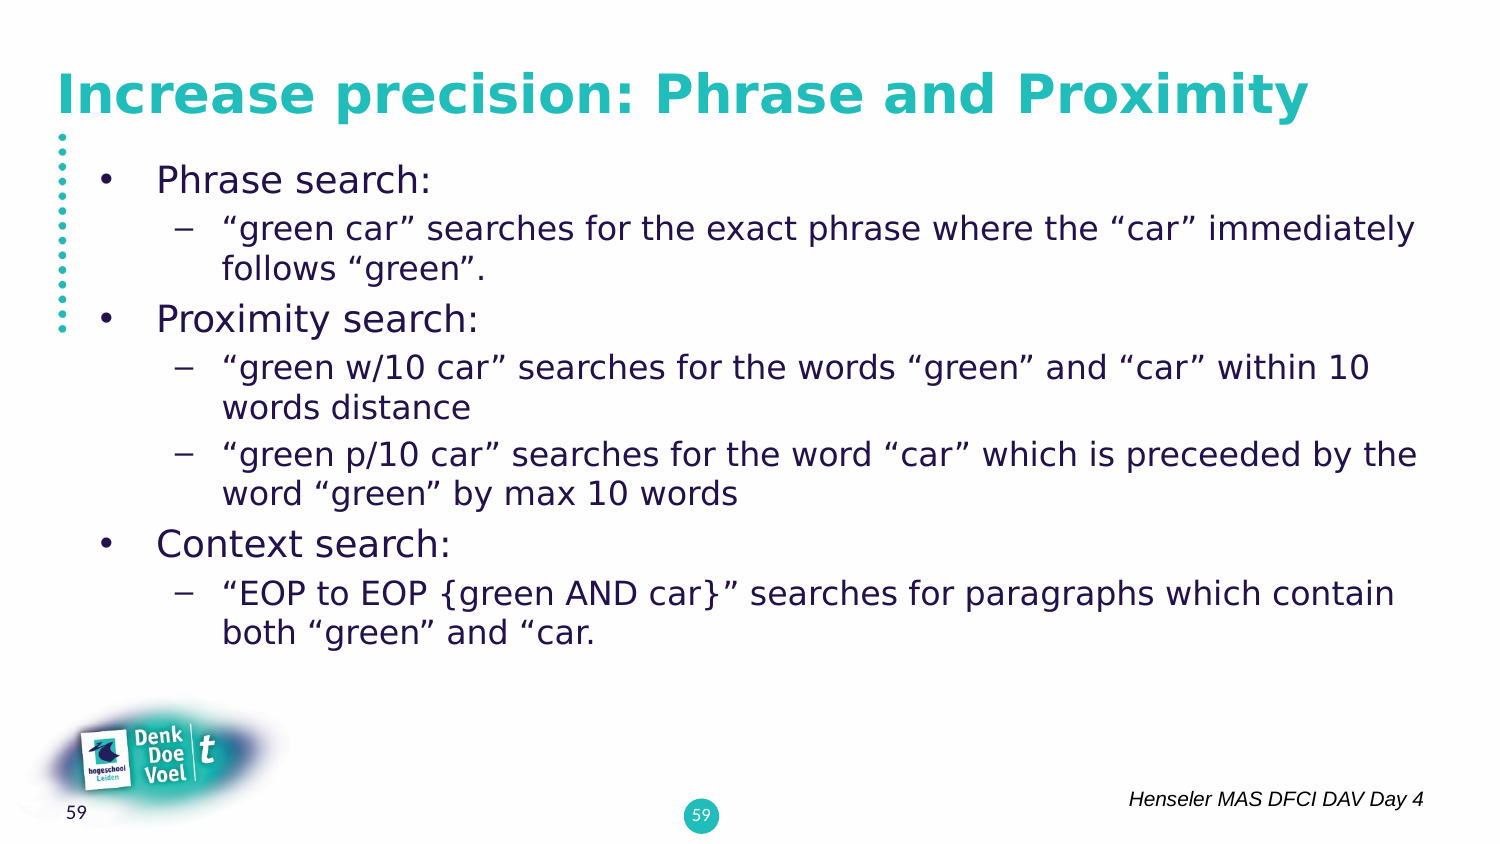

# Increase precision: Phrase and Proximity
Phrase search:
“green car” searches for the exact phrase where the “car” immediately follows “green”.
Proximity search:
“green w/10 car” searches for the words “green” and “car” within 10 words distance
“green p/10 car” searches for the word “car” which is preceeded by the word “green” by max 10 words
Context search:
“EOP to EOP {green AND car}” searches for paragraphs which contain both “green” and “car.
59